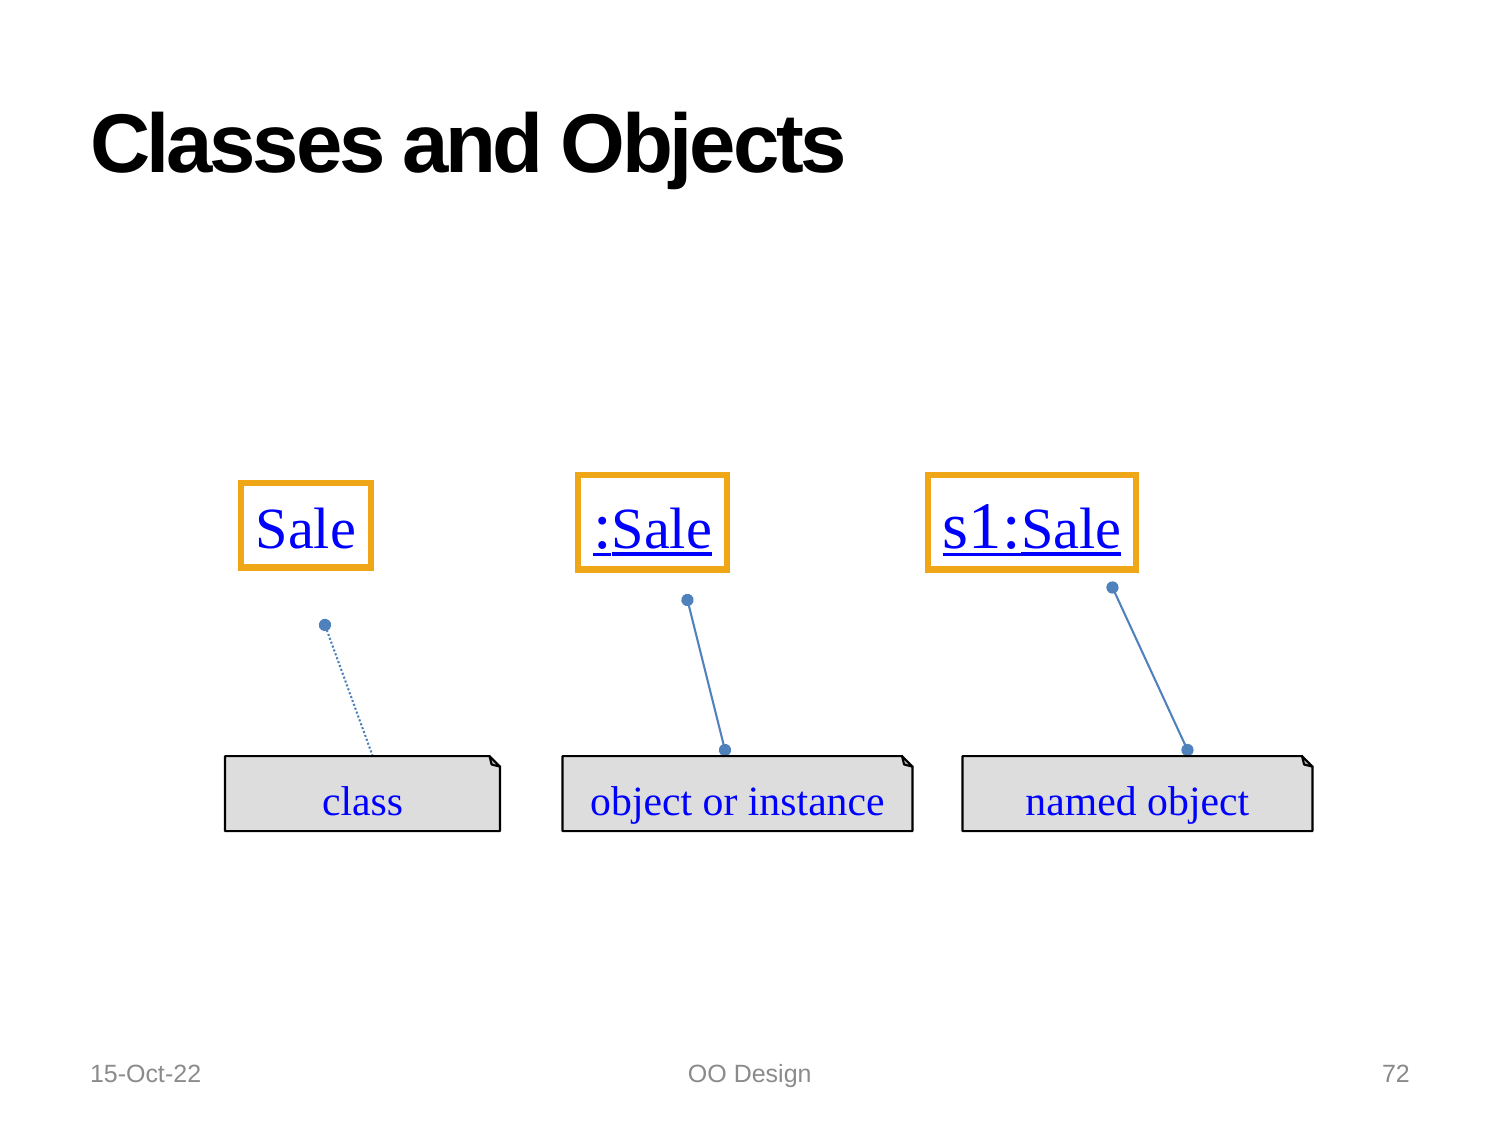

# Classes and Objects
:Sale

object or instance
s1:Sale

named object
Sale

class
15-Oct-22
OO Design
72